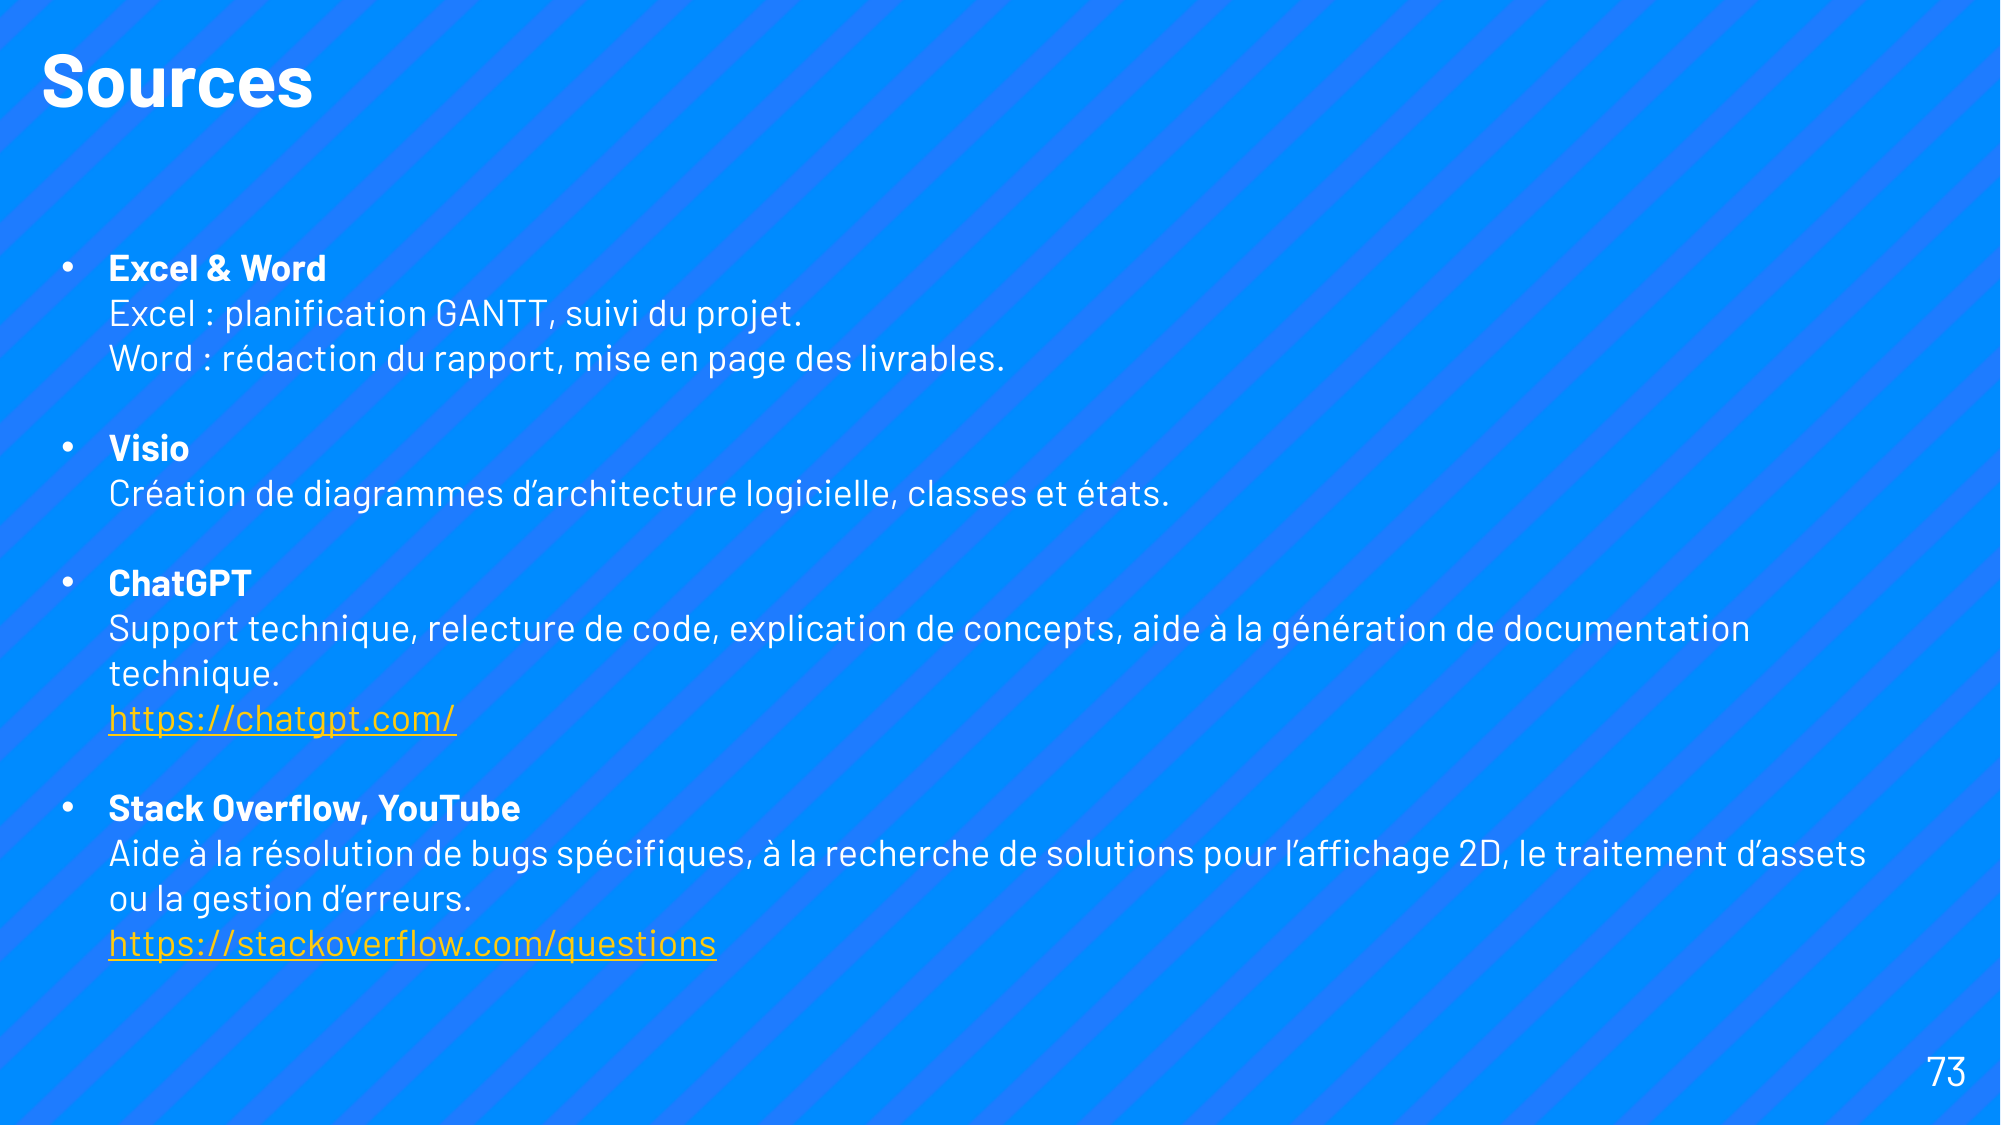

Sources
Excel & Word
Excel : planification GANTT, suivi du projet.
Word : rédaction du rapport, mise en page des livrables.
Visio
Création de diagrammes d’architecture logicielle, classes et états.
ChatGPT
Support technique, relecture de code, explication de concepts, aide à la génération de documentation technique.
https://chatgpt.com/
Stack Overflow, YouTube
Aide à la résolution de bugs spécifiques, à la recherche de solutions pour l’affichage 2D, le traitement d’assets ou la gestion d’erreurs.
https://stackoverflow.com/questions
73